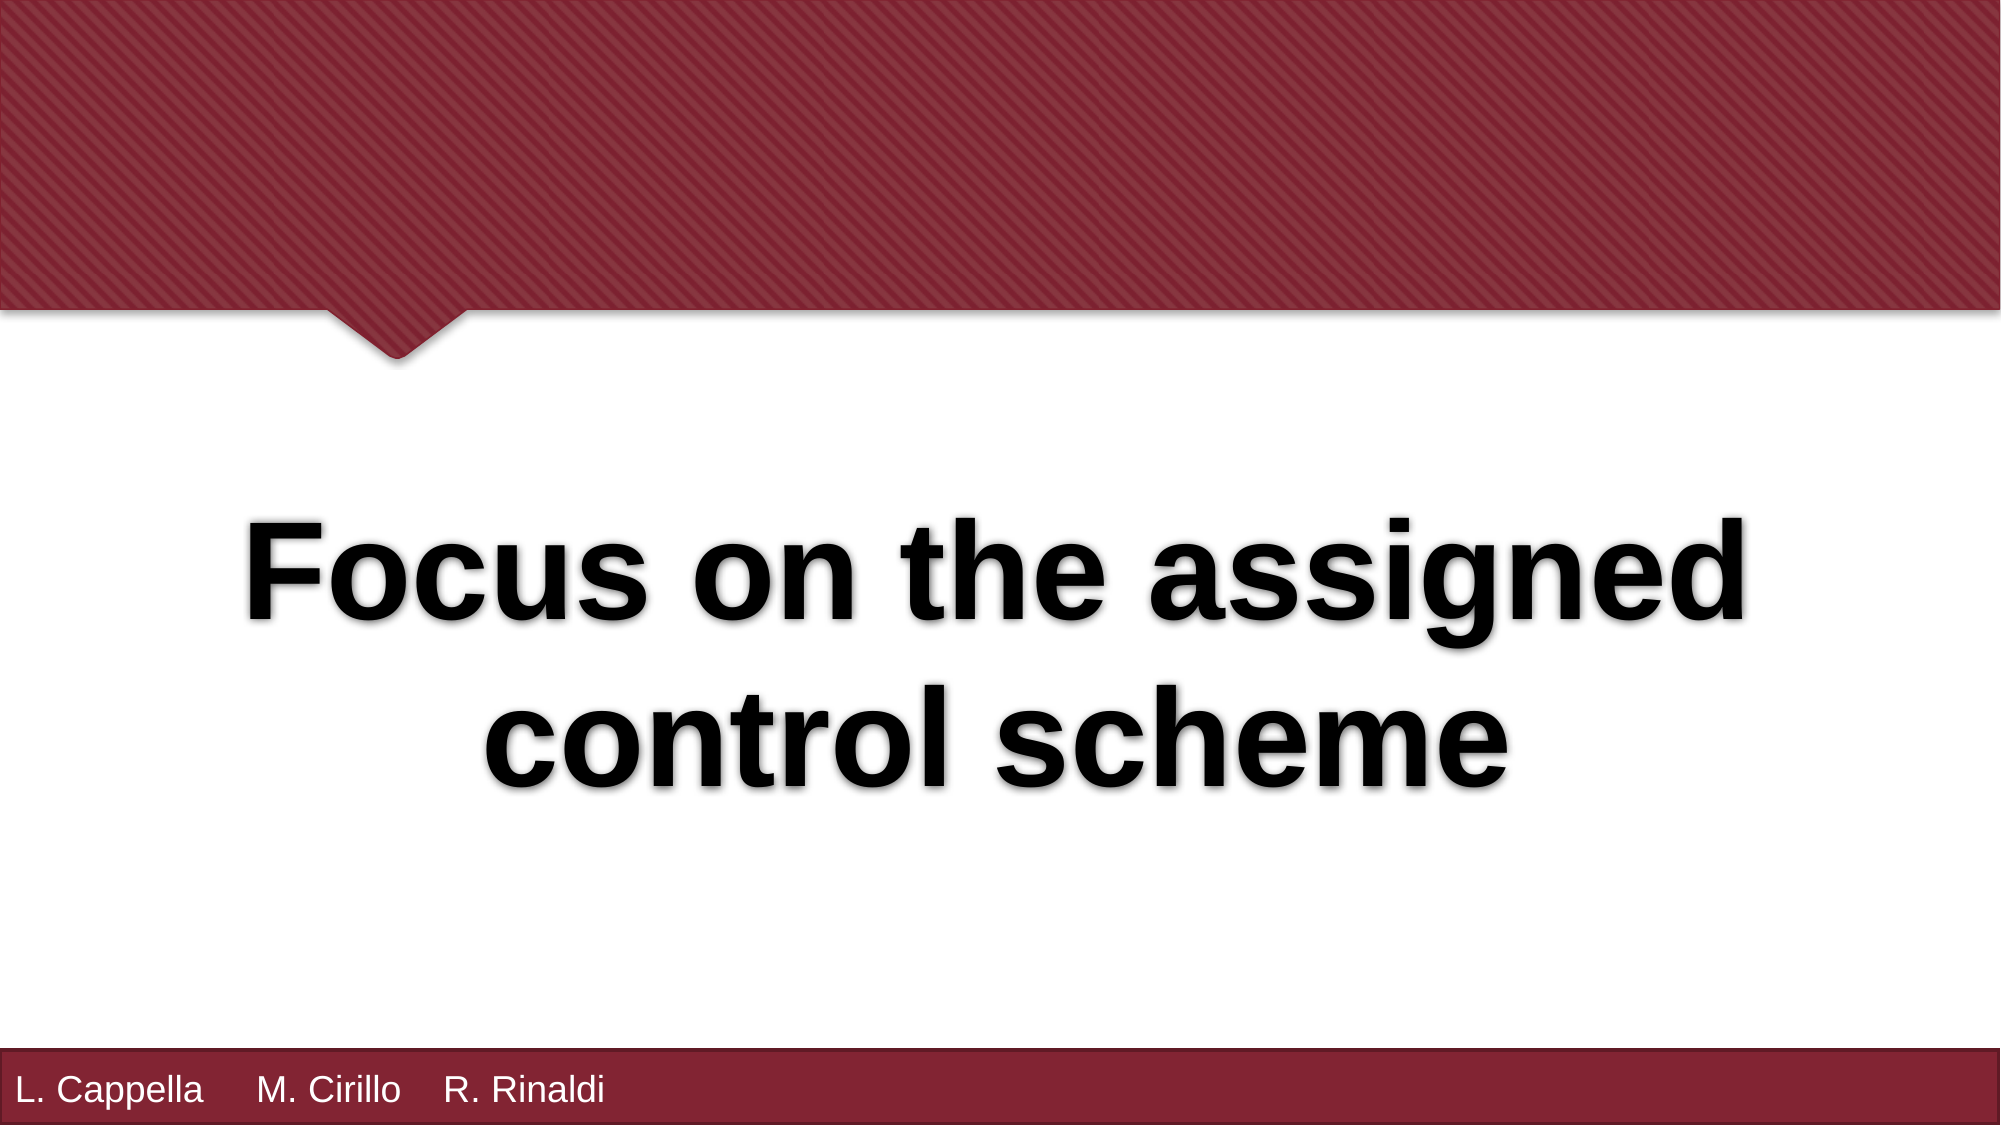

Focus on the assigned control scheme
L. Cappella     M. Cirillo    R. Rinaldi